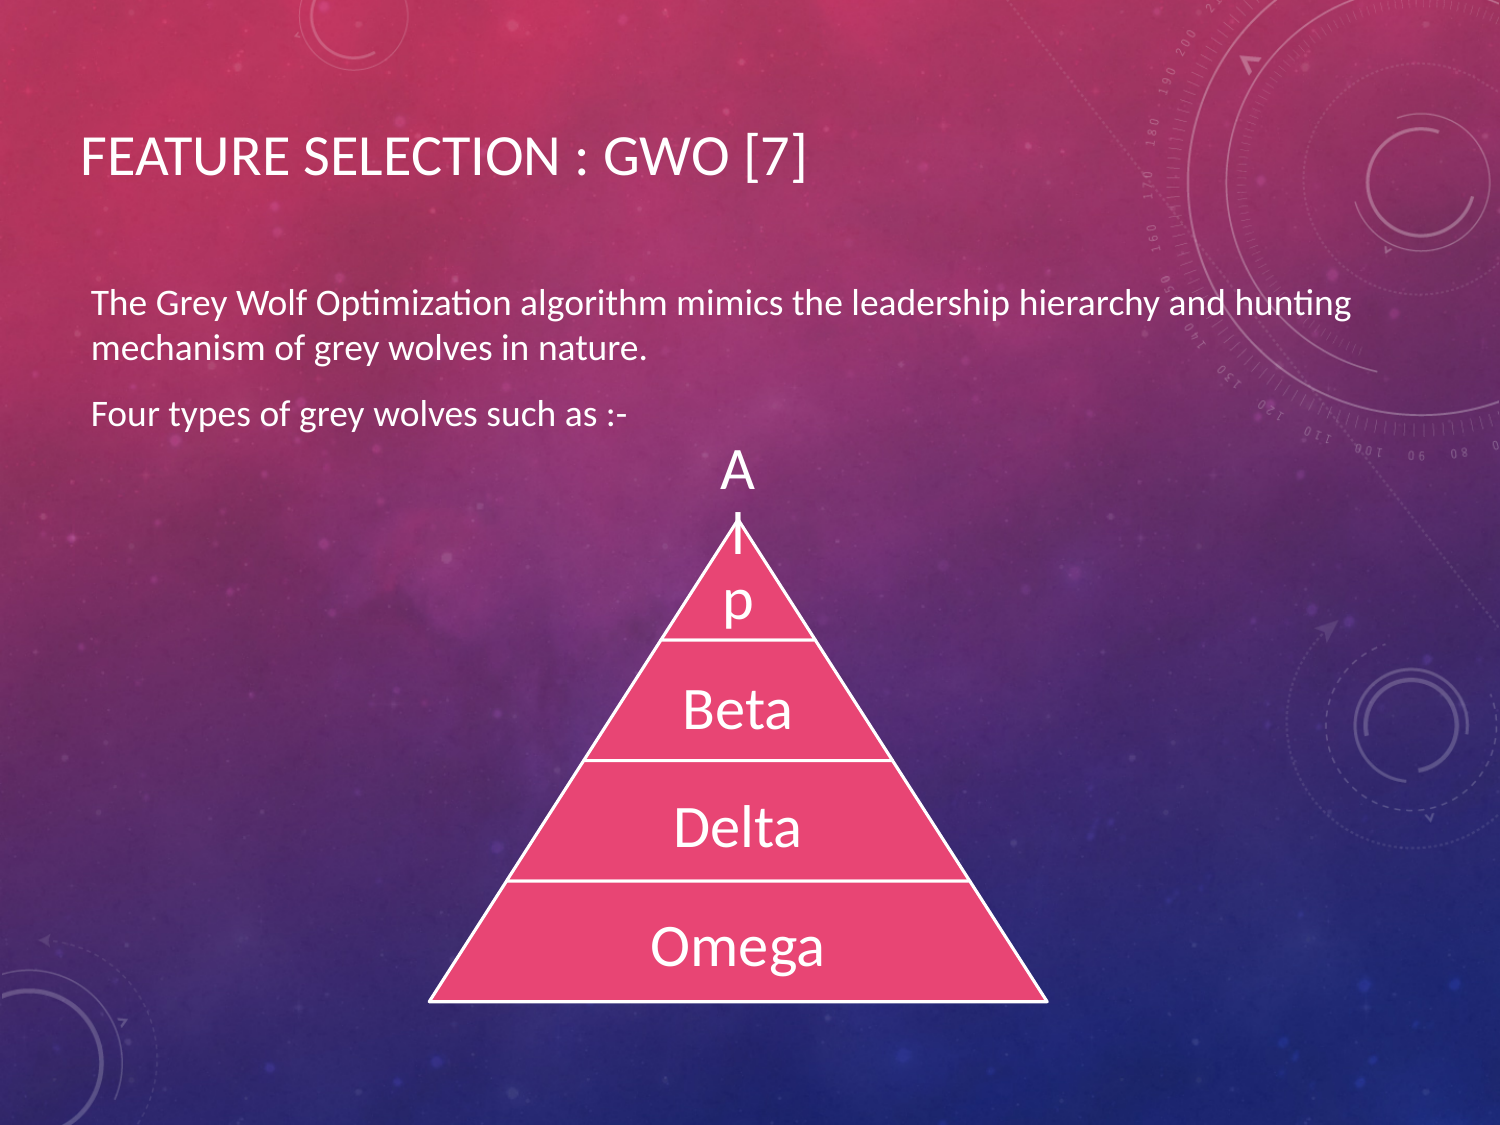

# Feature Selection : GWO [7]
The Grey Wolf Optimization algorithm mimics the leadership hierarchy and hunting mechanism of grey wolves in nature.
Four types of grey wolves such as :-
Alpha
Beta
Delta
Omega